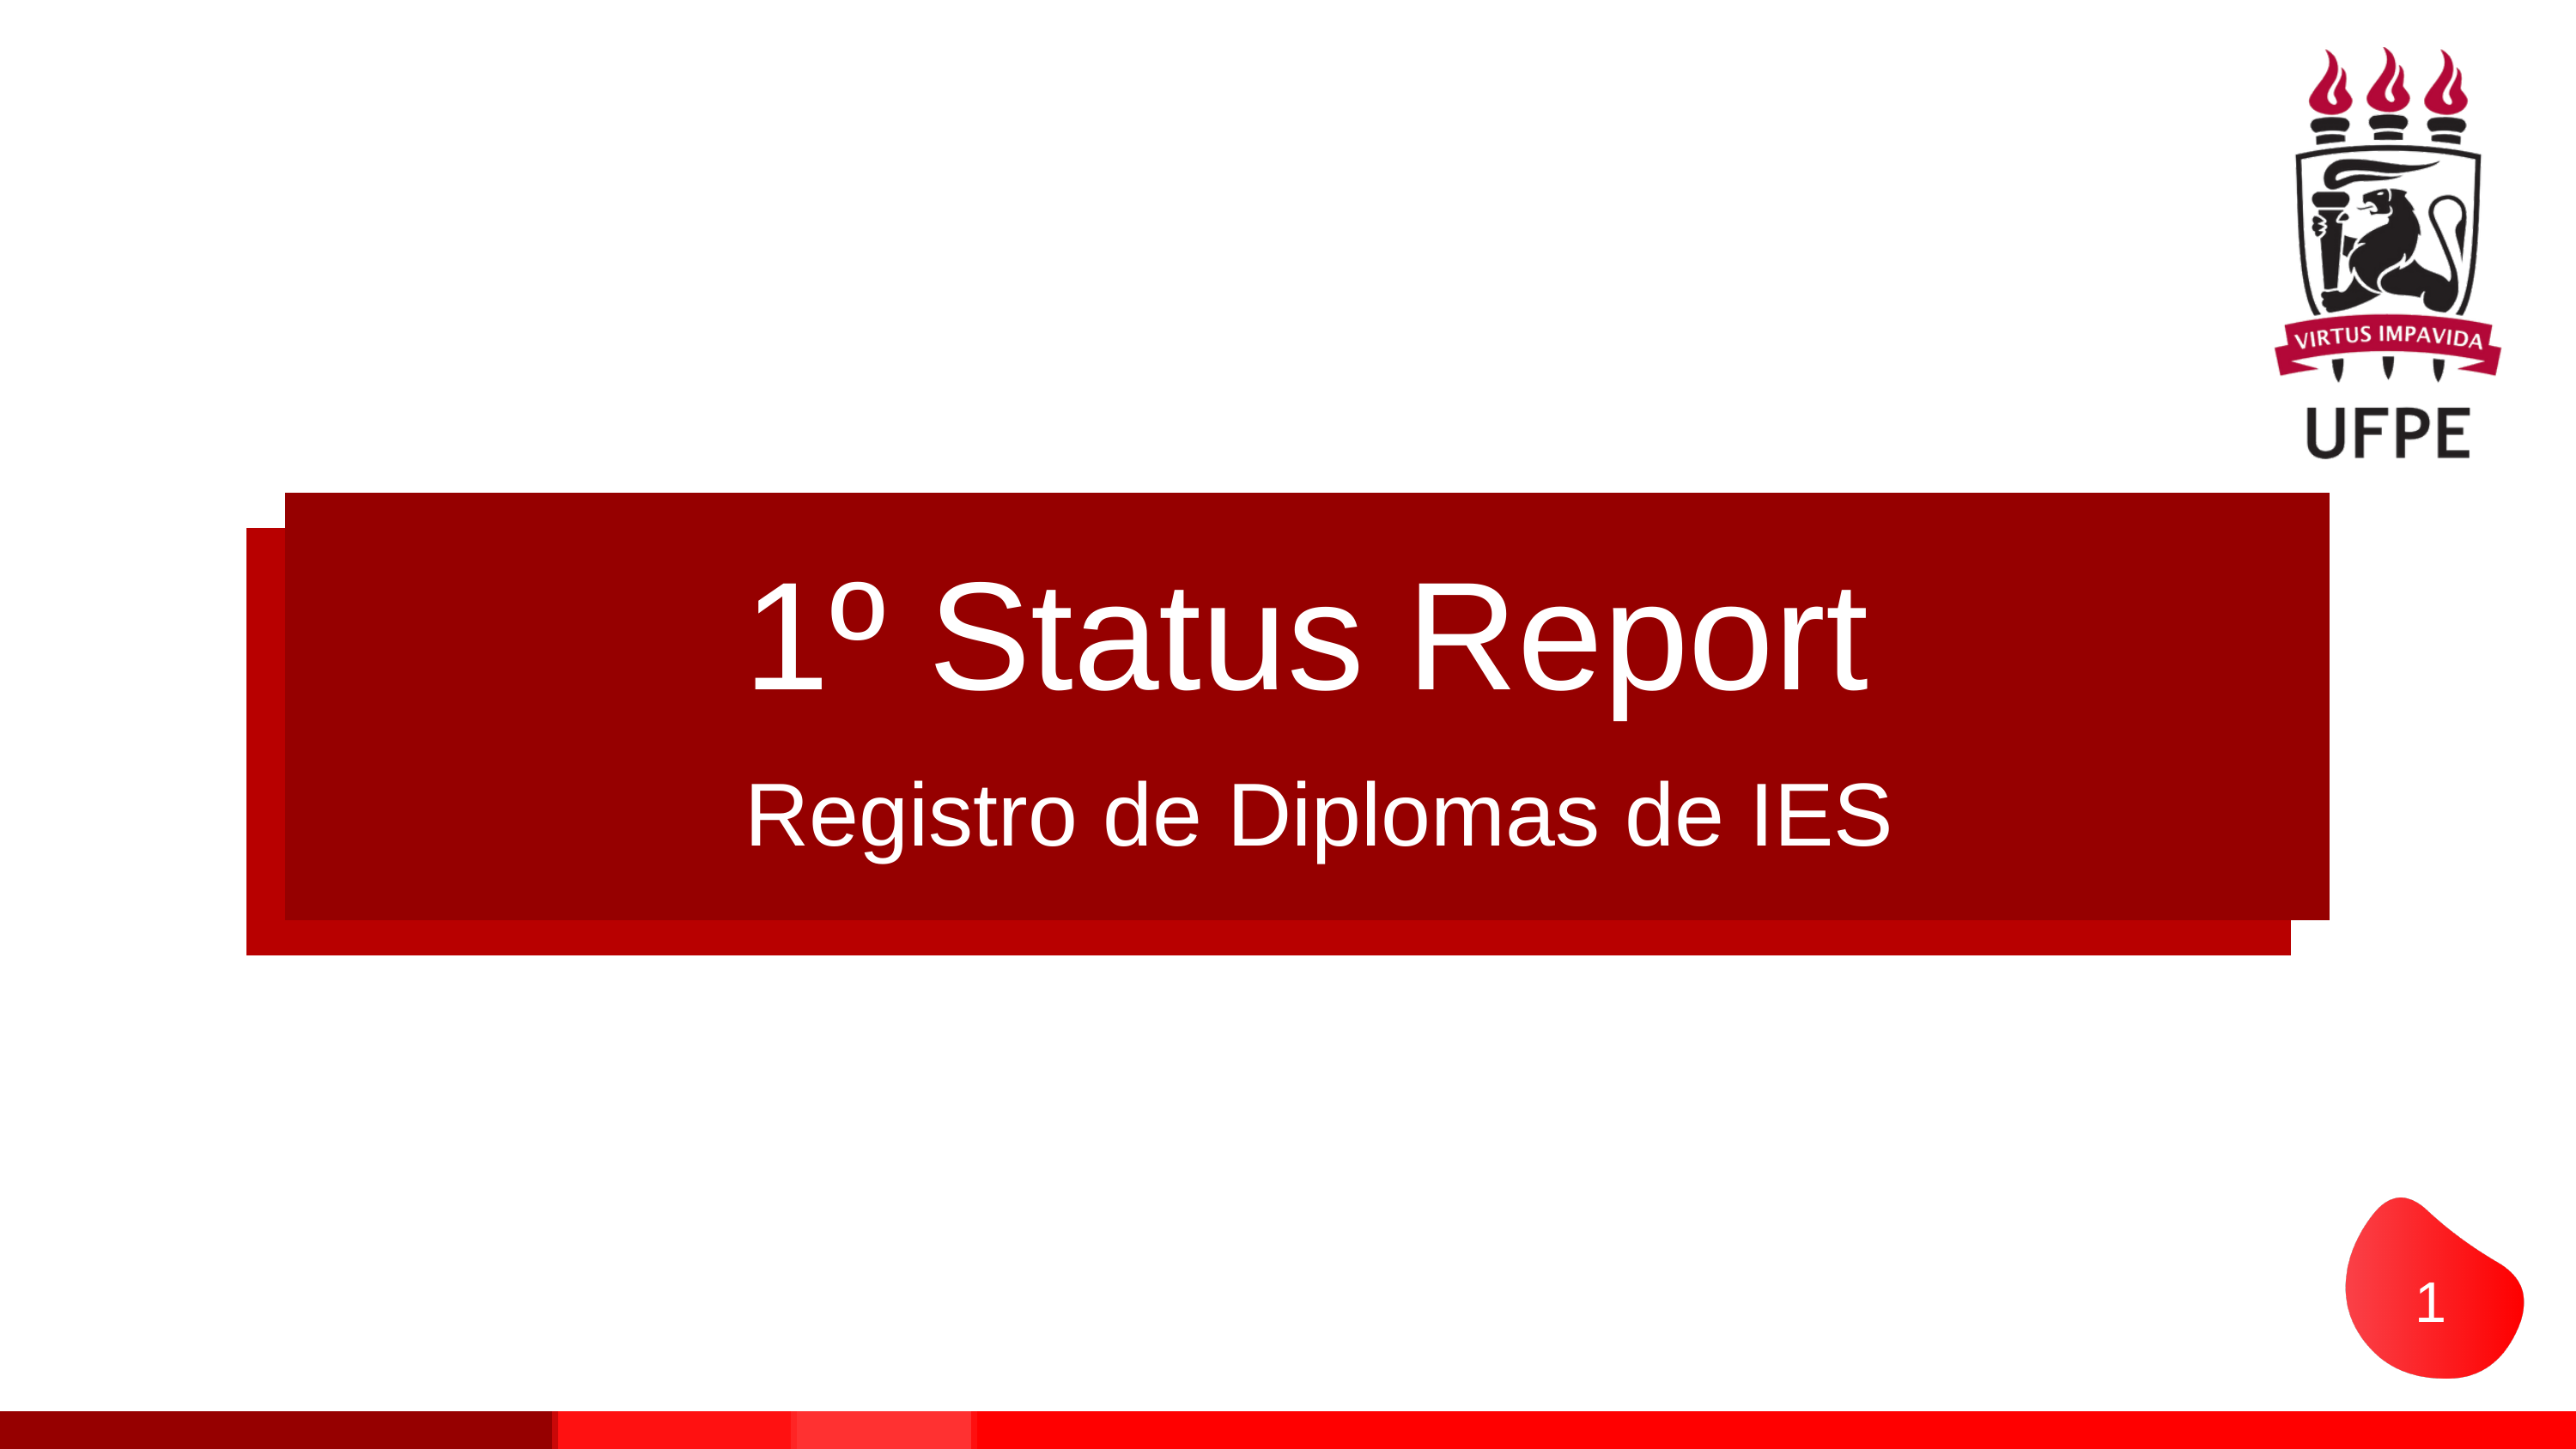

1º Status Report
 Registro de Diplomas de IES

1